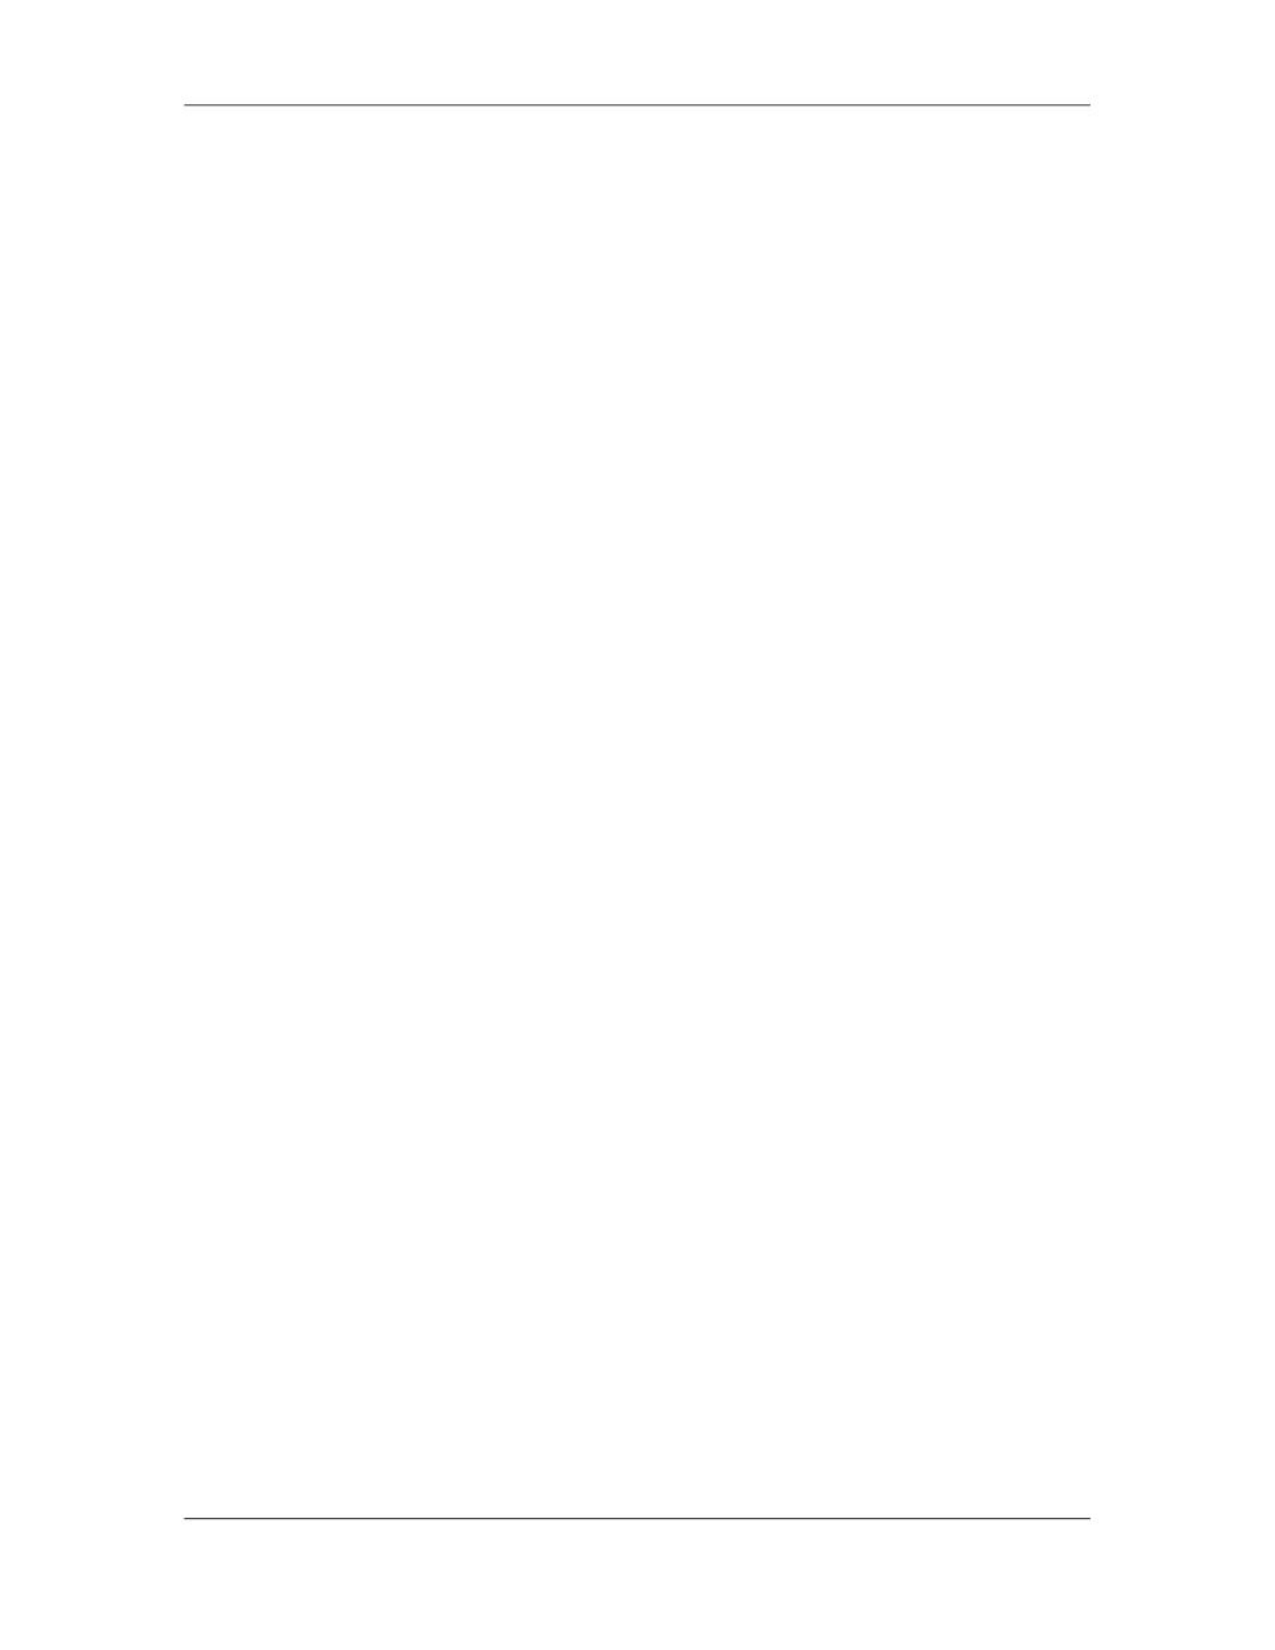

Software Project Management (CS615)

																																																																																												8.							Project Risk management

																																																																																																									Project Risk management is the systematic process of identifying, analyzing, and
																																																																																																									responding to project risk. It includes maximizing the probability and

																																																																																																									consequences of positive events and minimizing the probability and consequences
																																																																																																									of adverse events to project objectives.

																																																																																																																								Risk Management Planning—deciding how to approach and plan the risk

																																																																																																																								management activities for a project.
																																																																																																																								Risk Identification—determining which risks might affect the project and

																																																																																																																								documenting their characteristics.
																																																																																																																								Qualitative Risk Analysis—performing a qualitative analysis of risks and

																																																																																																																								conditions to prioritize their effects on project objectives.
																																																																																																																								Quantitative Risk Analysis—measuring the probability and consequences of

																																																																																																																								risks and estimating their implications for project objectives.
																																																																																																																								Risk Response Planning—developing procedures and techniques to enhance

																																																																																																																								opportunities and reduce threats to the project’s objectives.
																																																																																																																								Risk Monitoring and Control—monitoring residual risks, identifying new

																																																																																																																								risks, executing risk reduction plans, and evaluating their effectiveness
																																																																																																																								throughout the project life cycle.

																																																																																																									These processes interact with each other and with the processes in the other

																																																																																																									knowledge areas. Each process generally occurs at least once in every project.

																																																																																												9.							Project Procurement Management

																																																																																																									Project Procurement Management includes the processes required to acquire
																																																																																																									goods and services, to attain project scope, from outside the performing

																																																																																																									organization. For simplicity, goods and services, whether one or many, will
																																																																																																									generally be referred to as a product.

																																																																																																									An overview of the major processes includes:

																																																																																																																								Procurement Planning—determining what to procure and when.

																																																																																																																								Solicitation Planning—documenting product requirements and identifying
																																																																																																																								potential sources.

																																																																																																																								Solicitation—obtaining quotations, bids, offers, or proposals, as appropriate.
																																																																																																																								Source Selection—choosing from among potential sellers.

																																																																																																																								Contract Administration—managing the relationship with the seller.
																																																																																																																								Contract Closeout—completion and settlement of the contract, including

																																																																																																																								resolution of any open items.

																																																																																																									These processes interact with each other and with the processes in the other
																																																																																																									knowledge areas as well. Each process may involve effort from one or more

																																																																																																									individuals or groups of individuals, based on the needs of the project

																																																																																								                                                                                                                                 42

																																																																																																																																																																																						© Copyright Virtual University of Pakistan